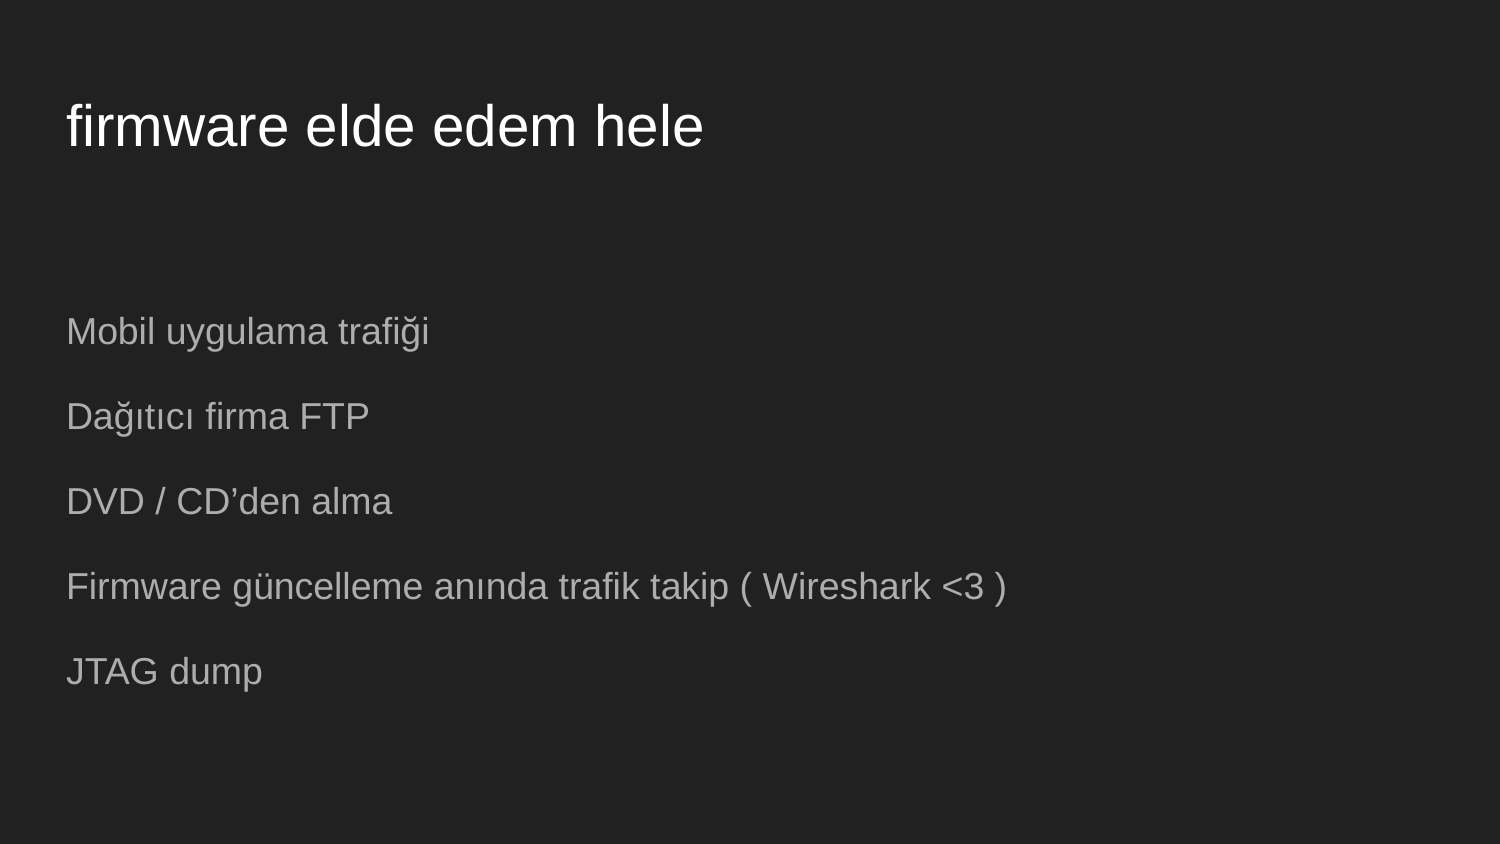

# firmware elde edem hele

Mobil uygulama trafiği
Dağıtıcı firma FTP
DVD / CD’den alma
Firmware güncelleme anında trafik takip ( Wireshark <3 )
JTAG dump